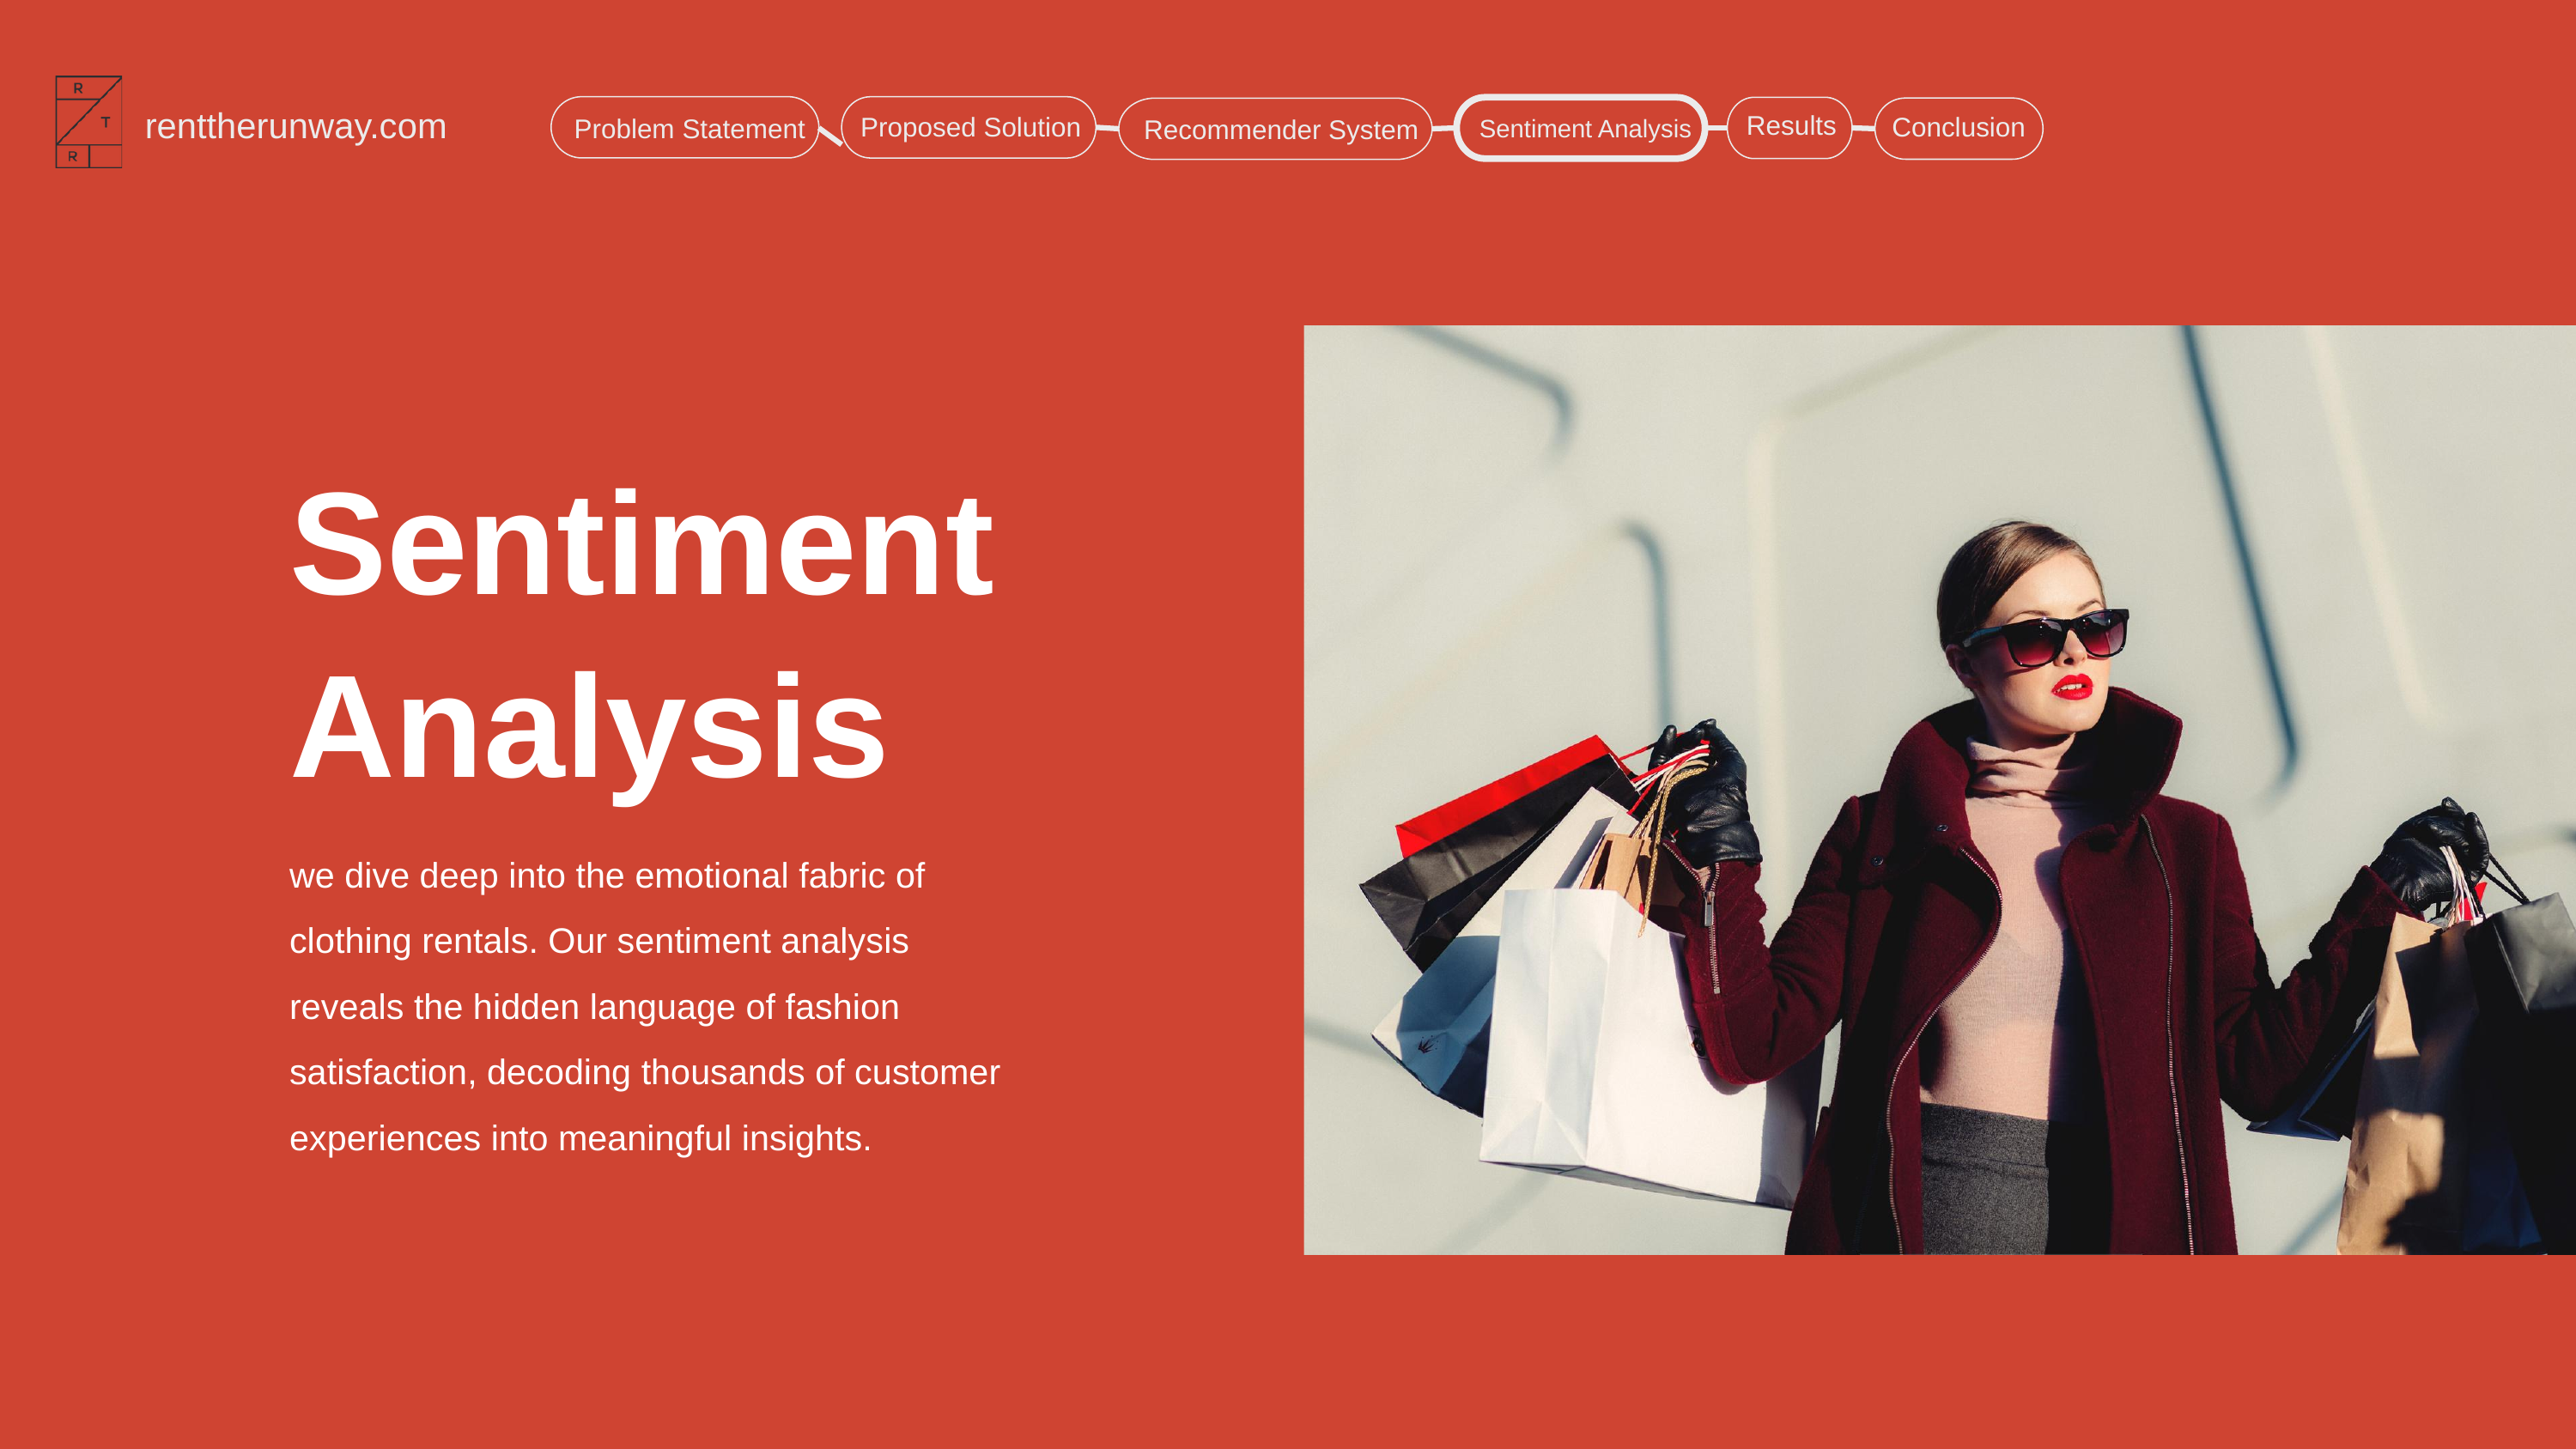

renttherunway.com
Results
Proposed Solution
Conclusion
Problem Statement
Sentiment Analysis
Recommender System

Sentiment
Analysis
we dive deep into the emotional fabric of clothing rentals. Our sentiment analysis reveals the hidden language of fashion satisfaction, decoding thousands of customer experiences into meaningful insights.